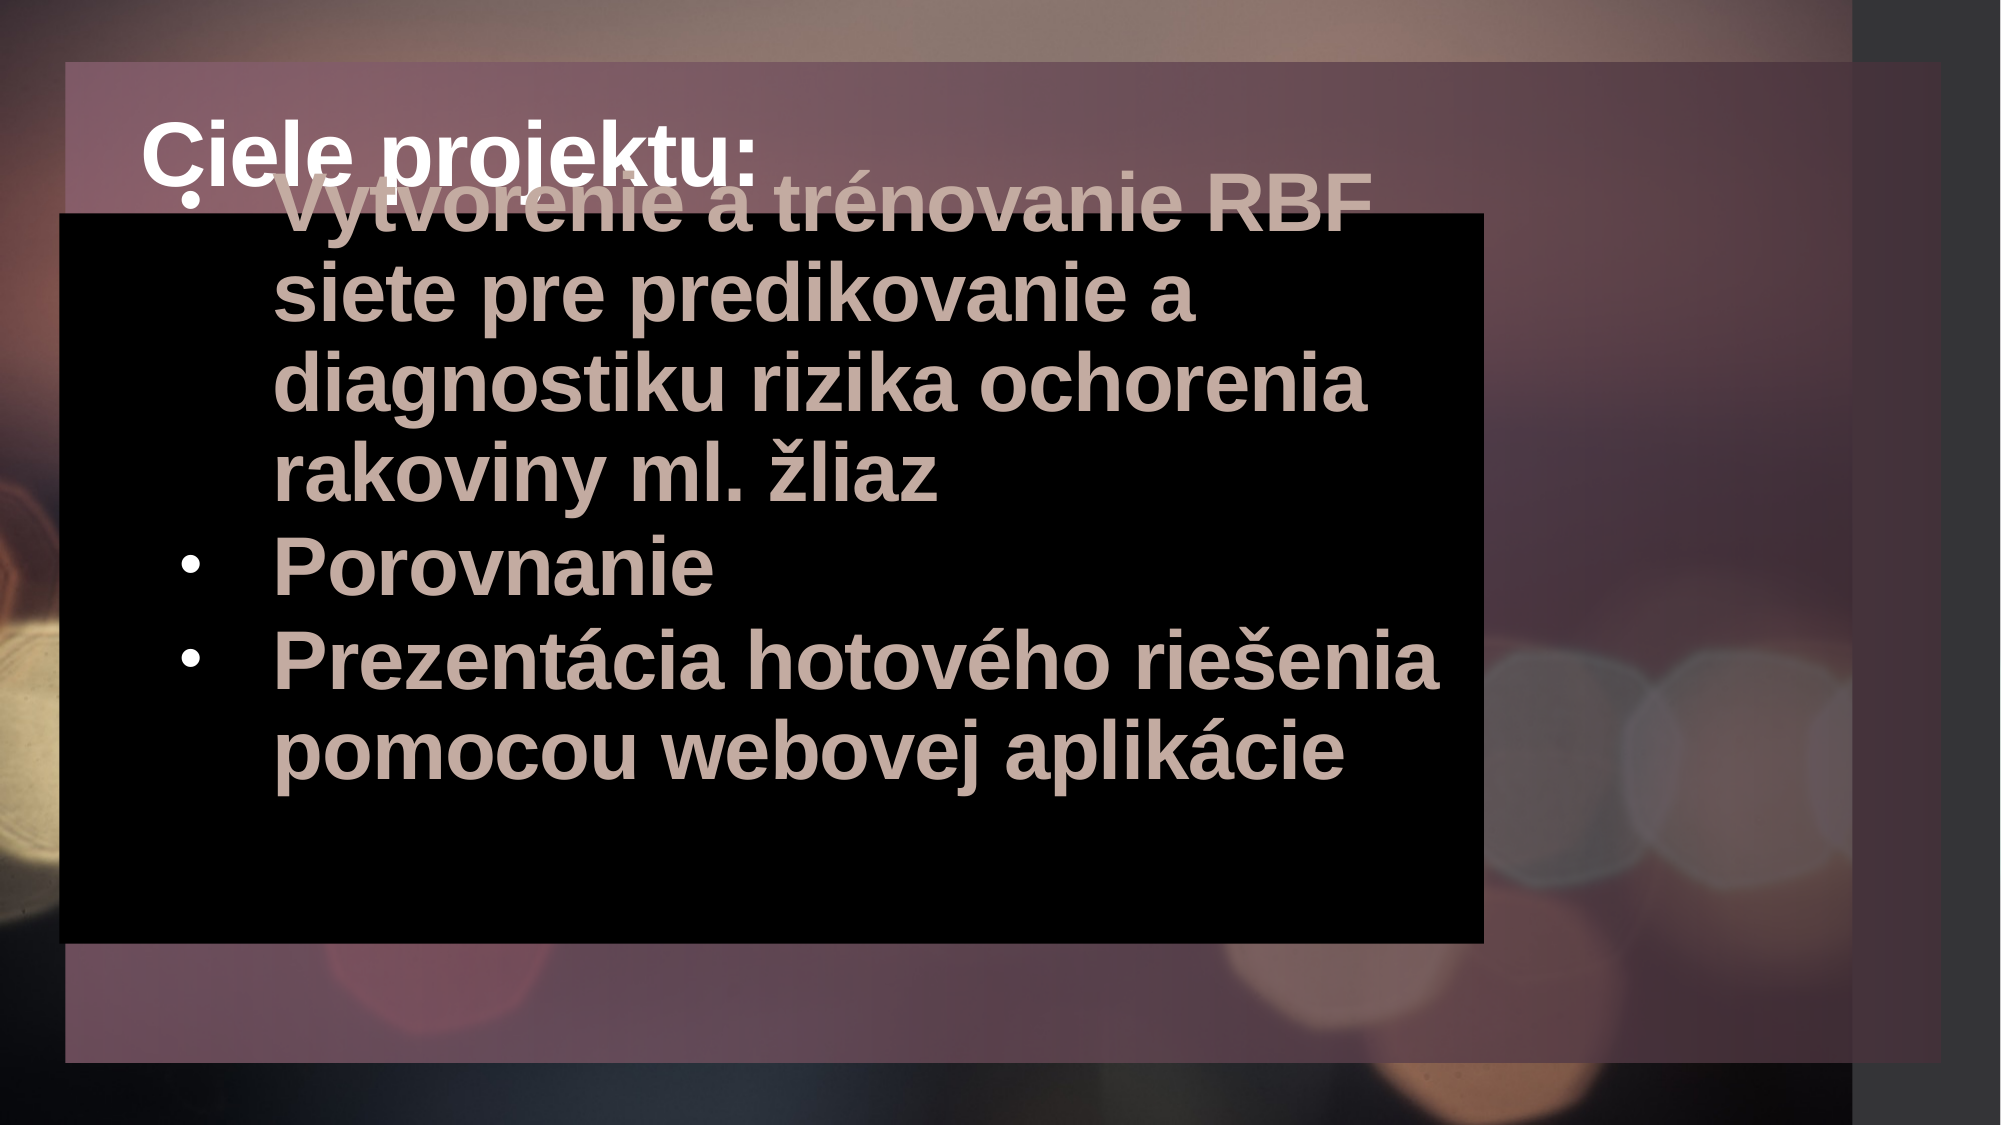

# Ciele projektu:
Vytvorenie a trénovanie RBF siete pre predikovanie a diagnostiku rizika ochorenia rakoviny ml. žliaz
Porovnanie
Prezentácia hotového riešenia pomocou webovej aplikácie